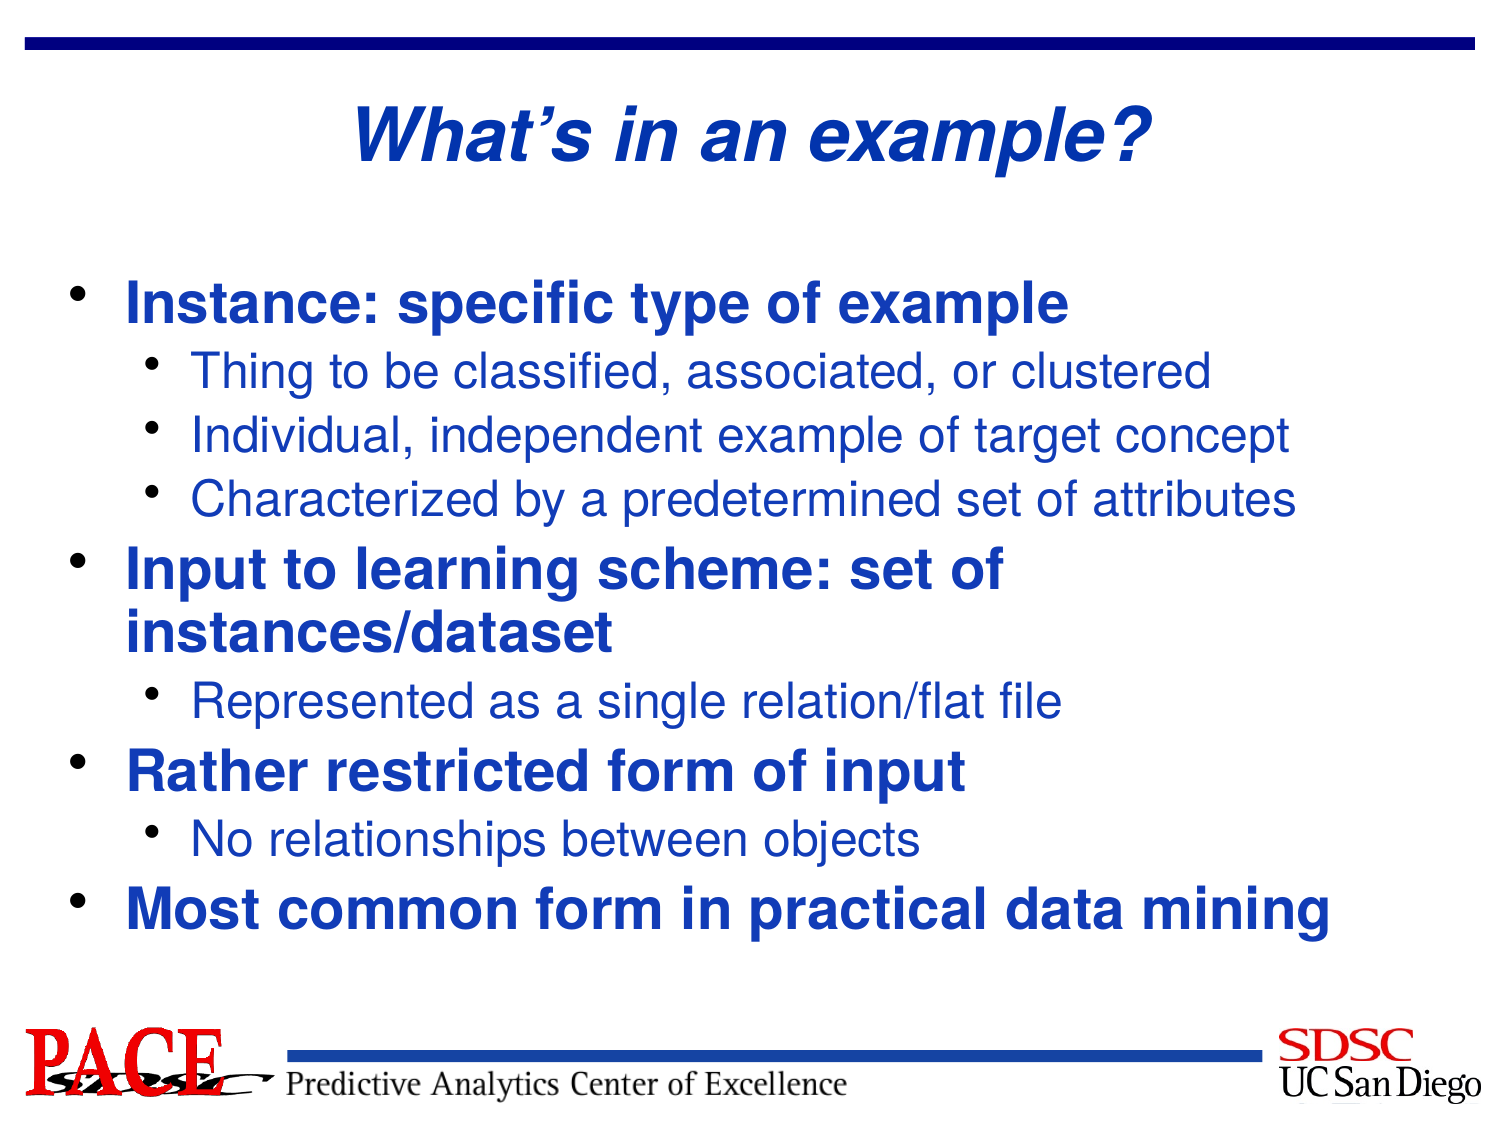

# What’s in an example?
Instance: specific type of example
Thing to be classified, associated, or clustered
Individual, independent example of target concept
Characterized by a predetermined set of attributes
Input to learning scheme: set of instances/dataset
Represented as a single relation/flat file
Rather restricted form of input
No relationships between objects
Most common form in practical data mining